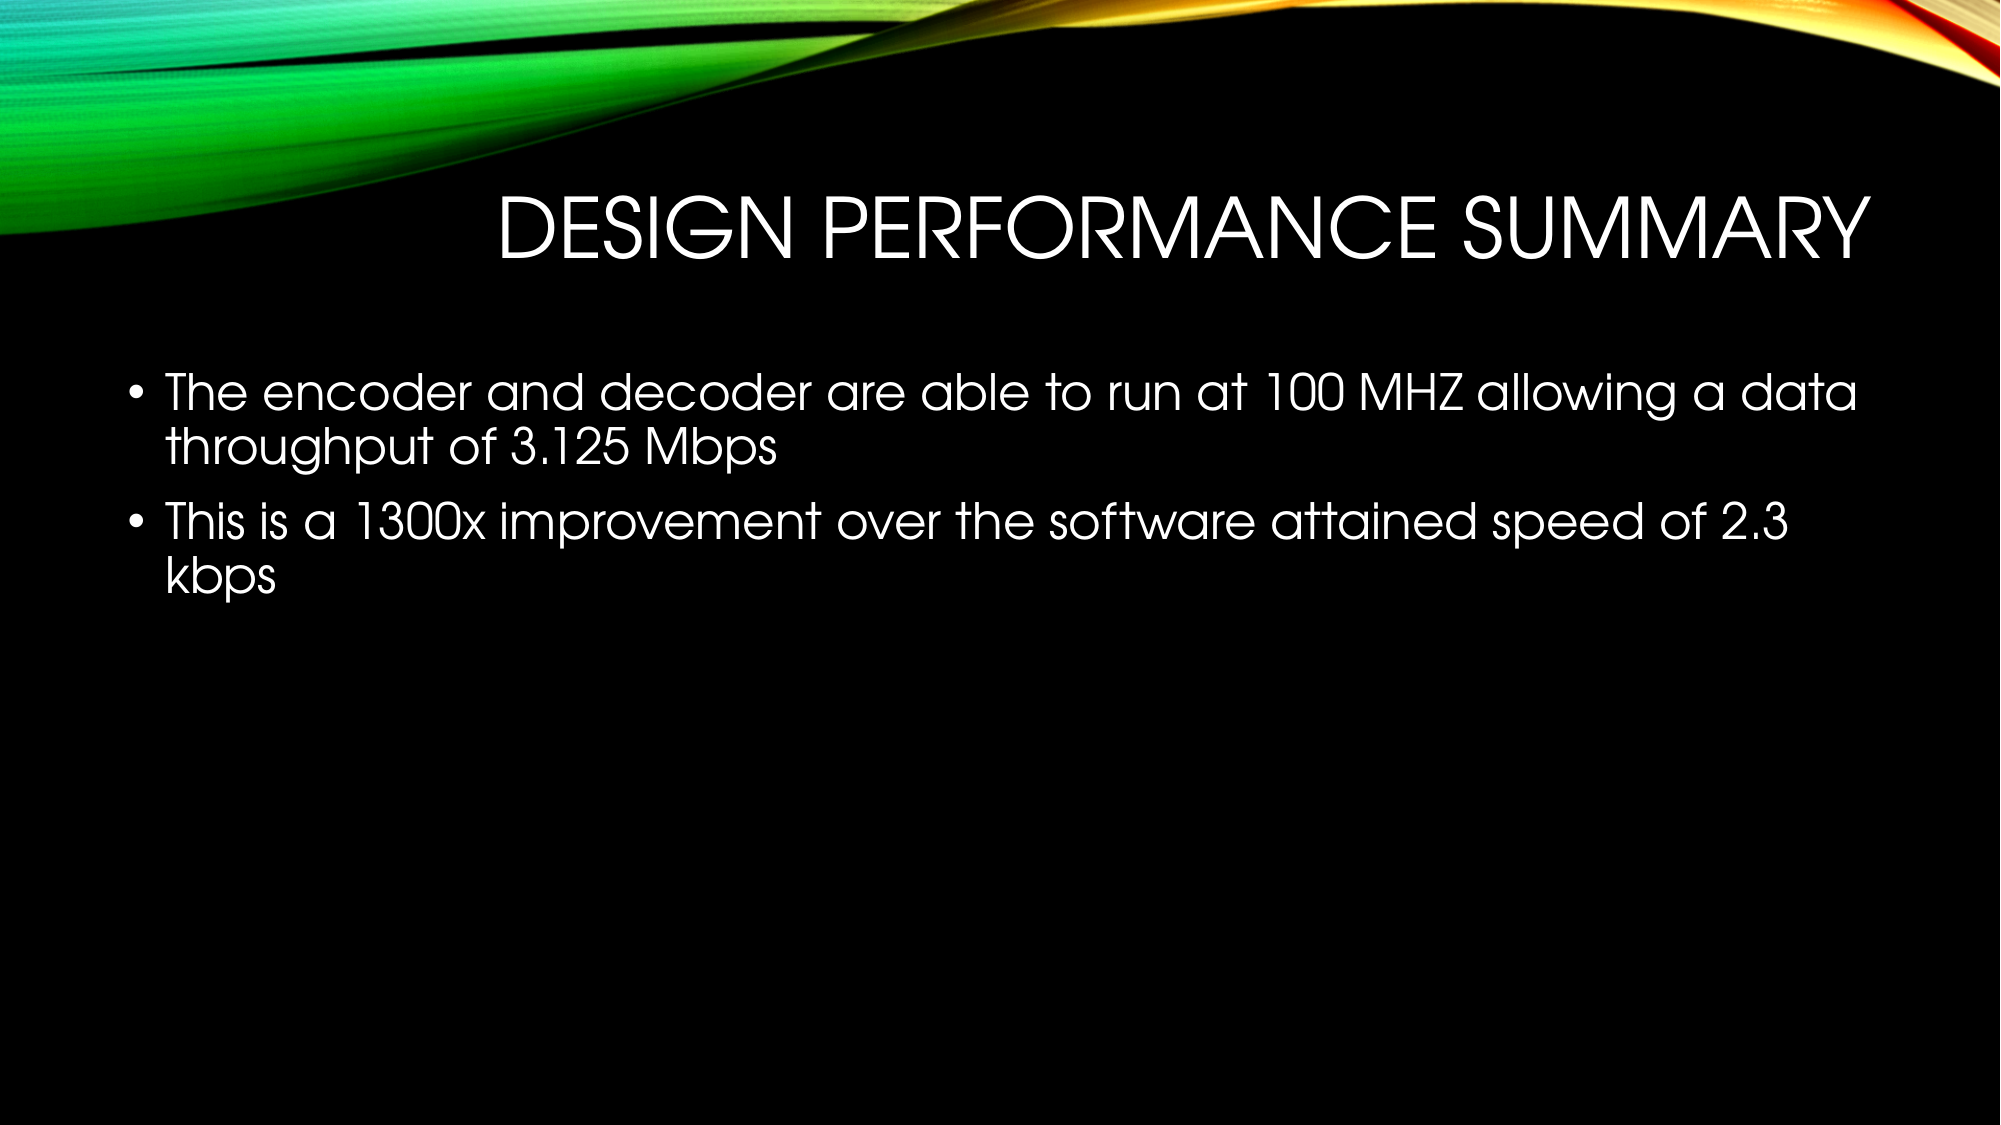

# Design Performance Summary
The encoder and decoder are able to run at 100 MHZ allowing a data throughput of 3.125 Mbps
This is a 1300x improvement over the software attained speed of 2.3 kbps